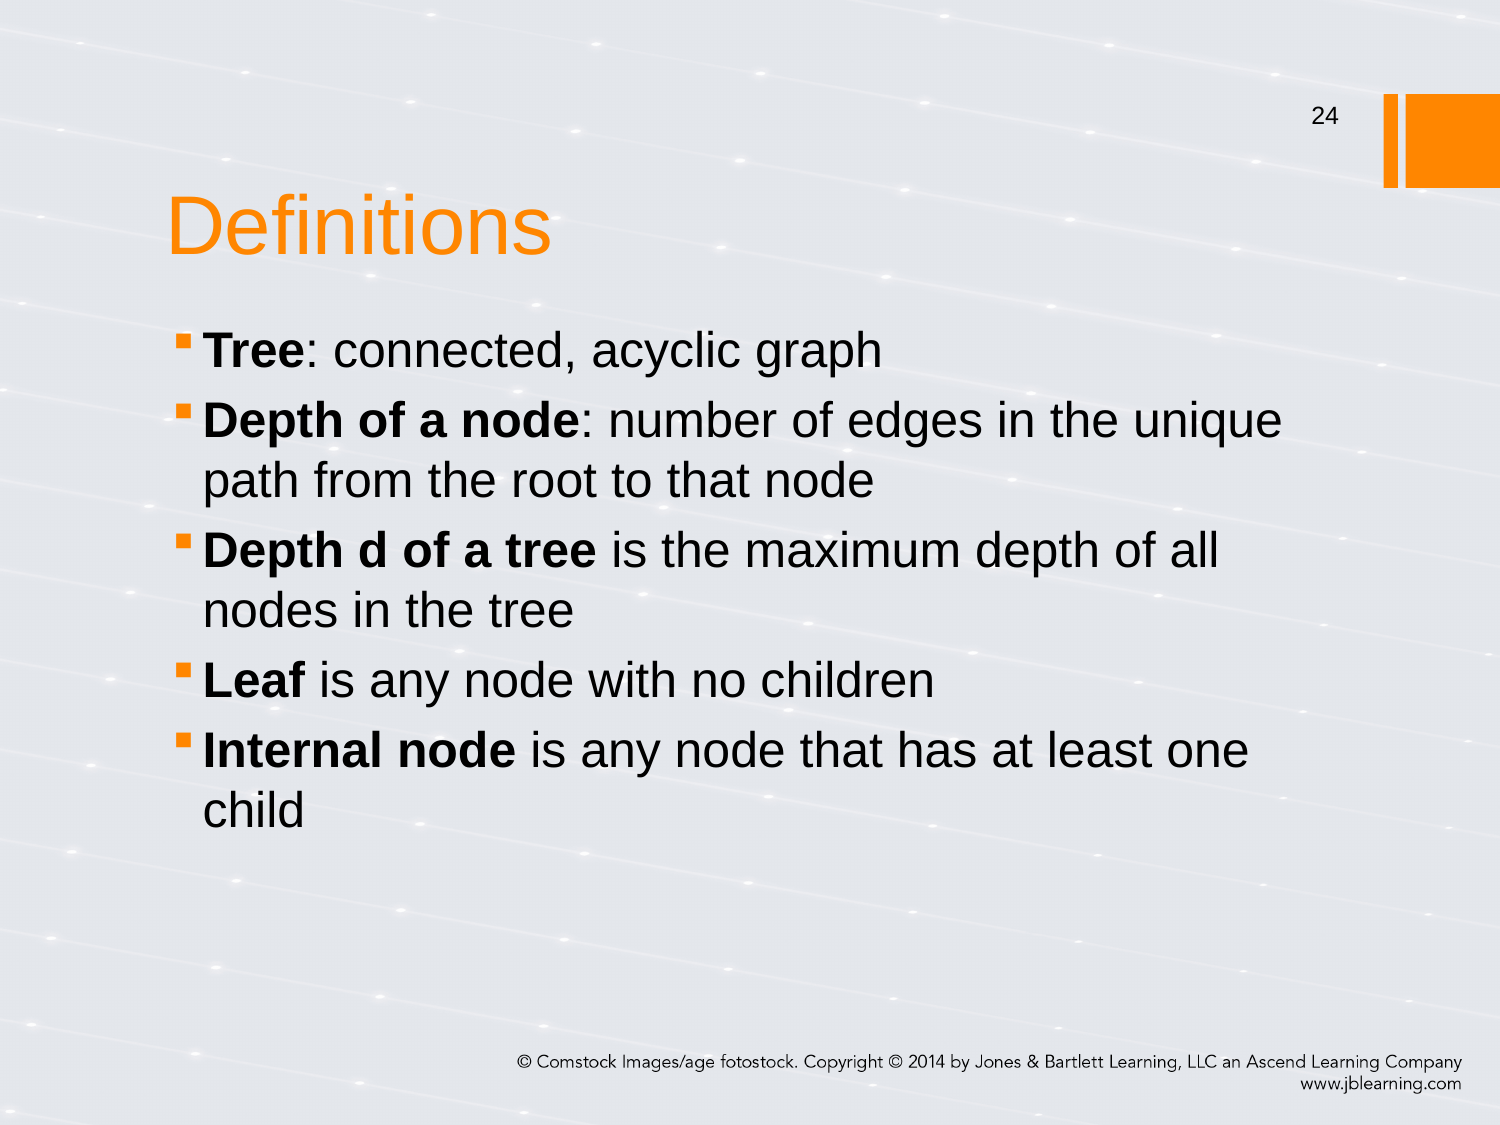

# Definitions
24
Tree: connected, acyclic graph
Depth of a node: number of edges in the unique path from the root to that node
Depth d of a tree is the maximum depth of all nodes in the tree
Leaf is any node with no children
Internal node is any node that has at least one child